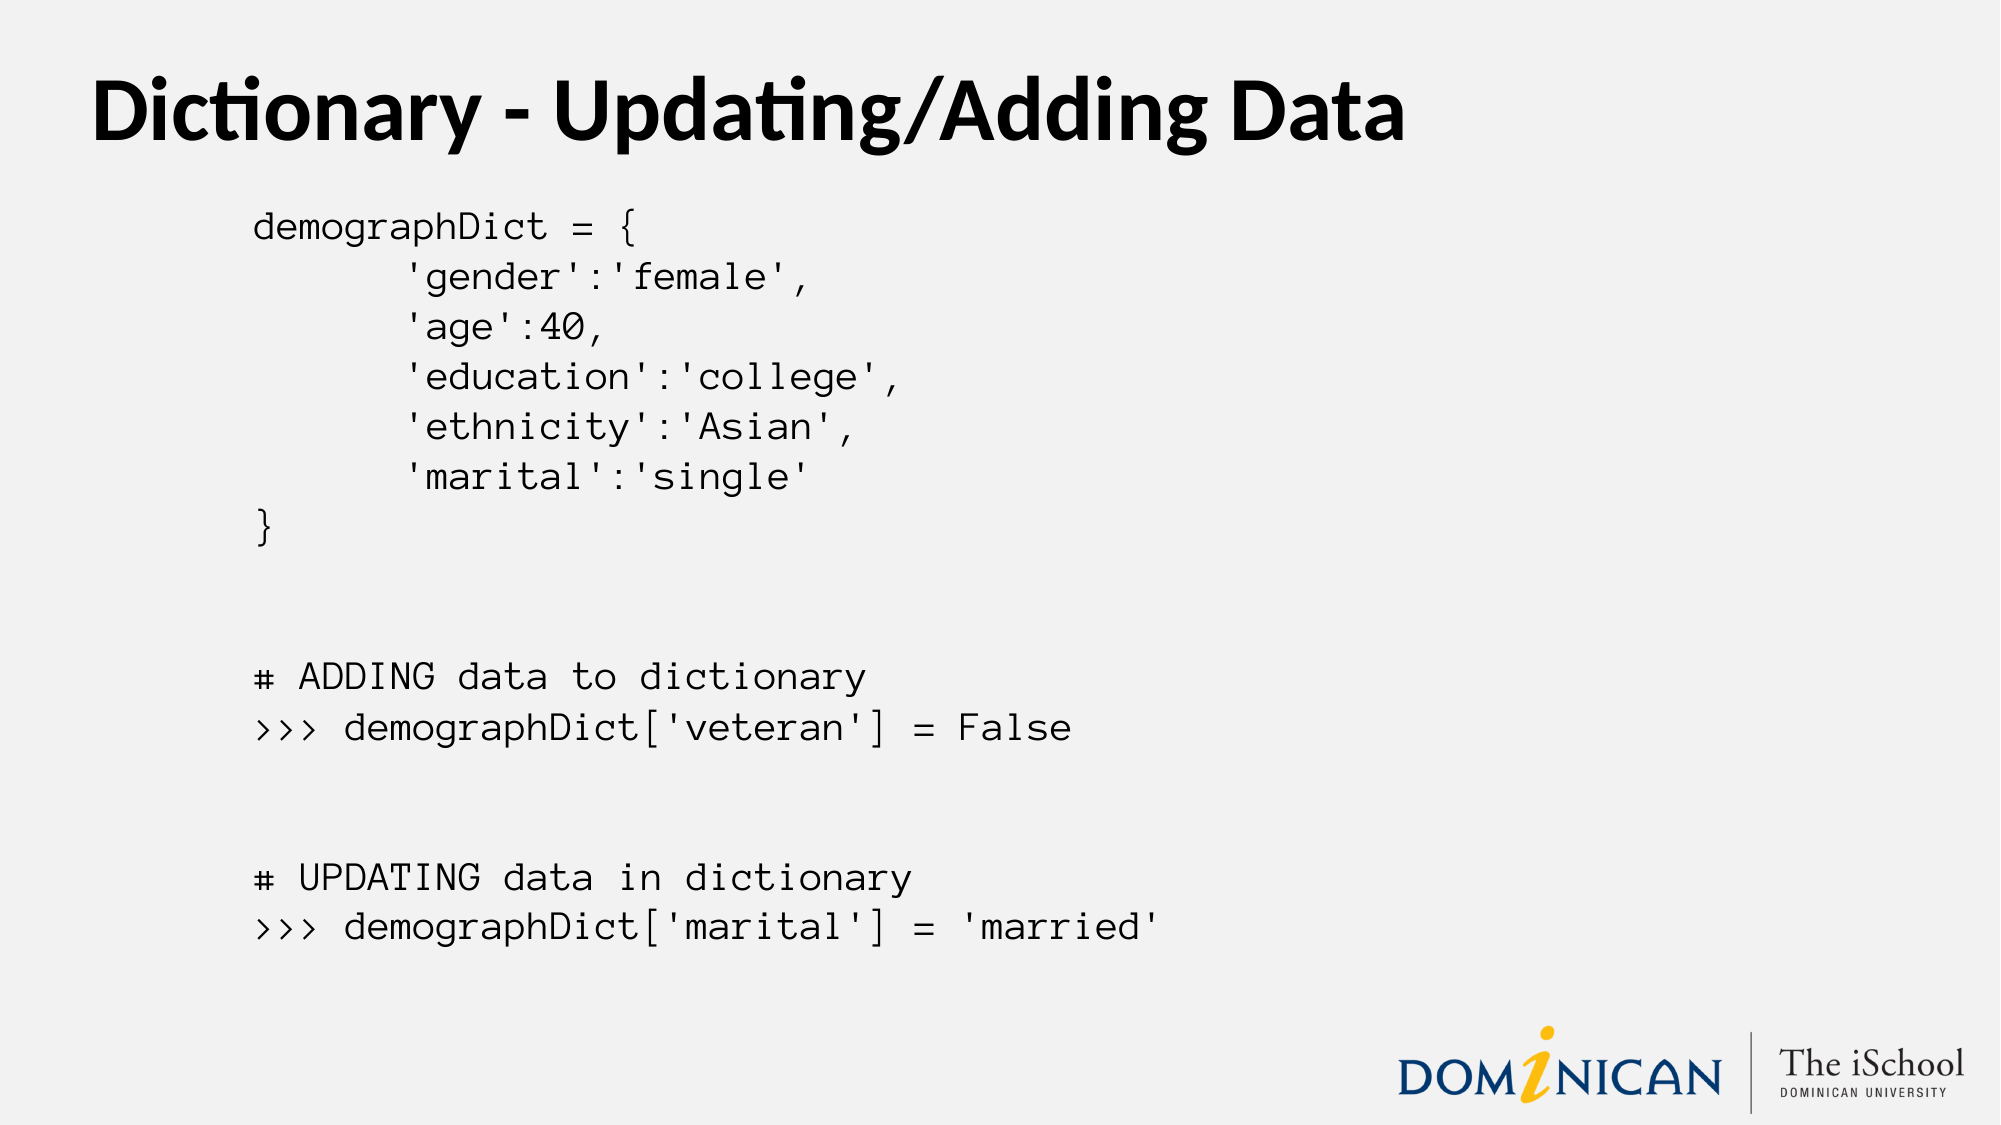

# Dictionary - Updating/Adding Data
demographDict = {
	'gender':'female',
	'age':40,
	'education':'college',
	'ethnicity':'Asian',
	'marital':'single'
}

# ADDING data to dictionary
>>> demographDict['veteran'] = False

# UPDATING data in dictionary
>>> demographDict['marital'] = 'married'